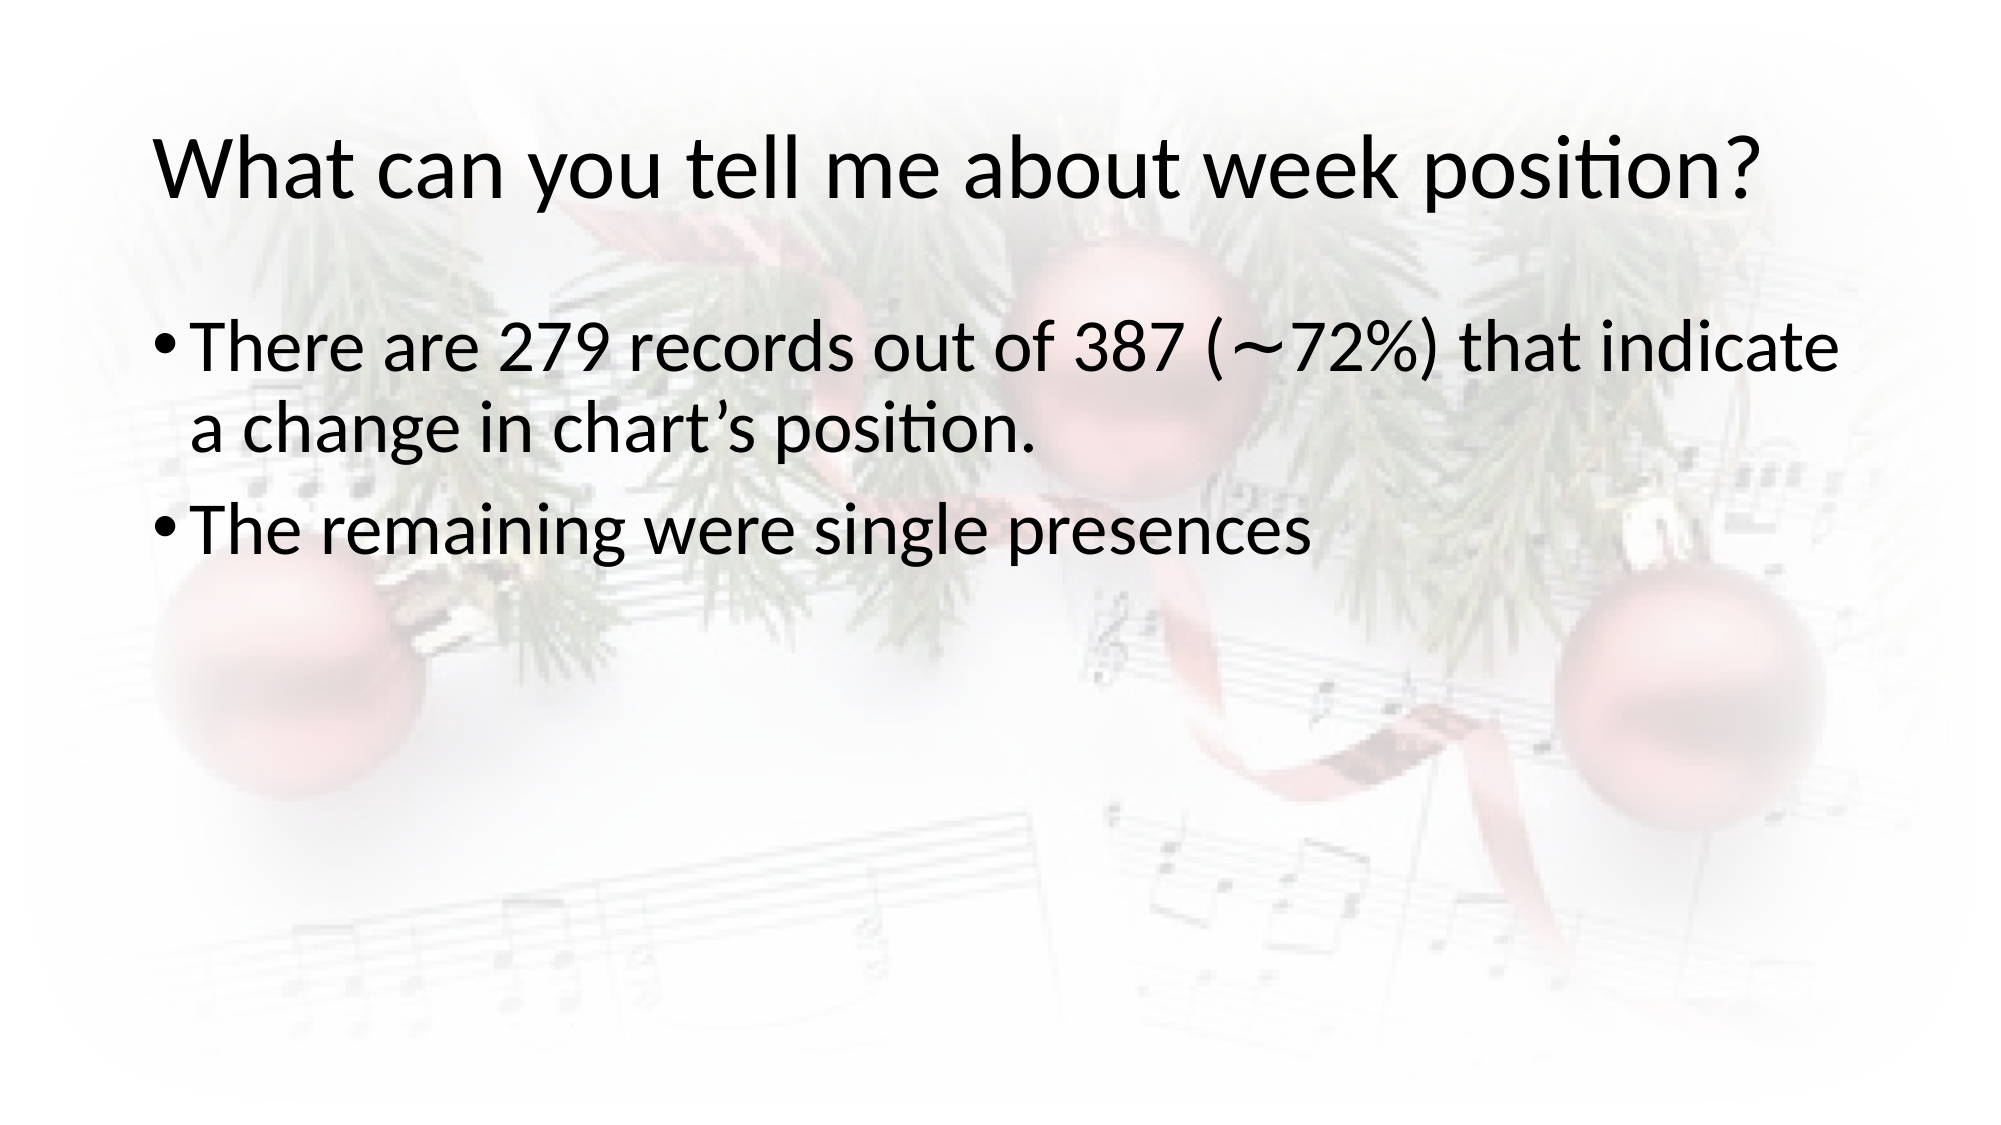

# What can you tell me about week position?
There are 279 records out of 387 (∼72%) that indicate a change in chart’s position.
The remaining were single presences